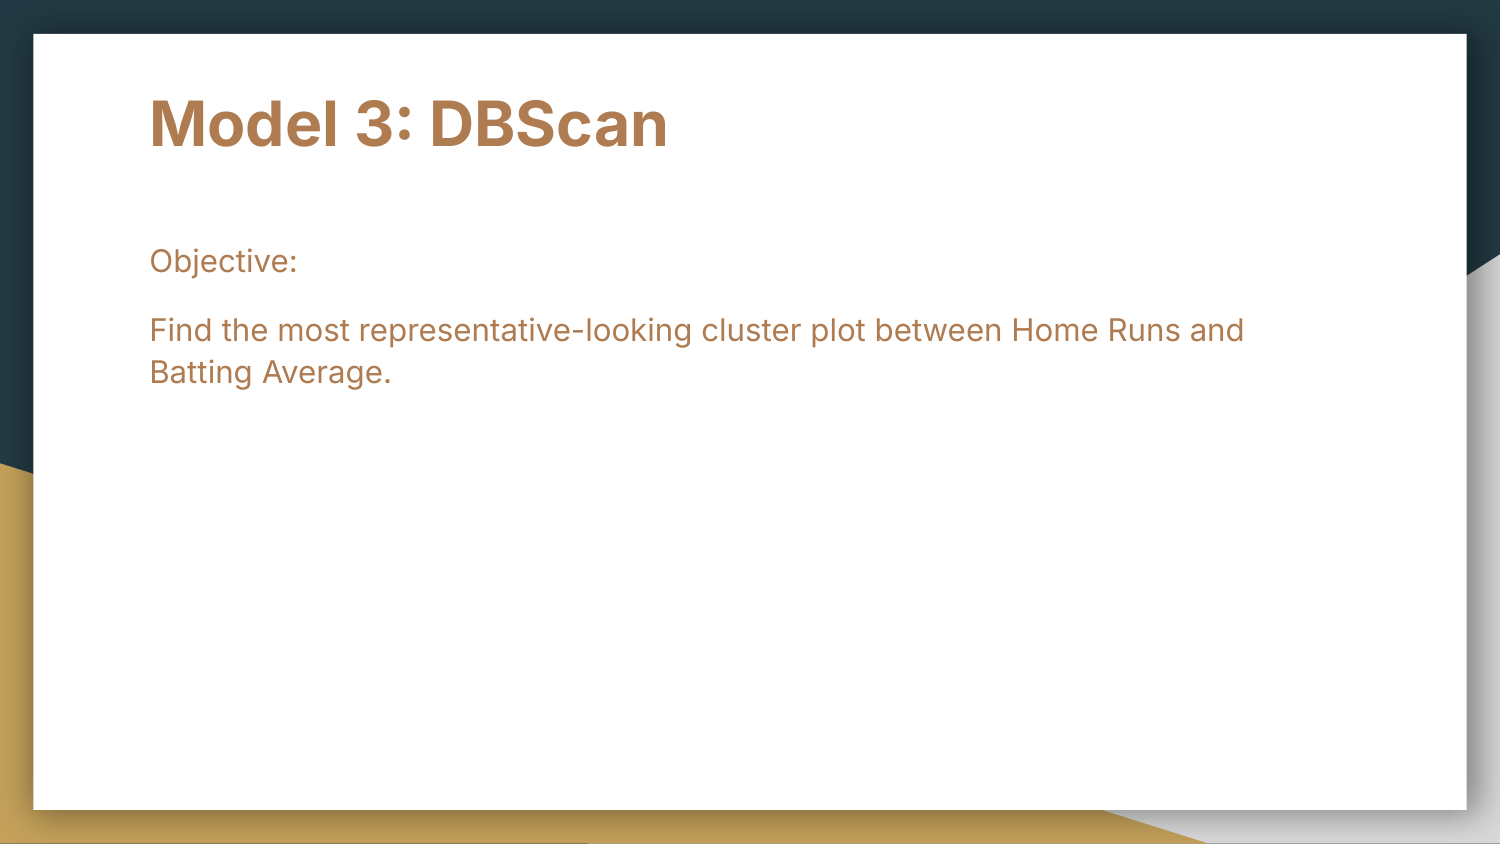

# Model 3: DBScan

Objective:
Find the most representative-looking cluster plot between Home Runs and Batting Average.